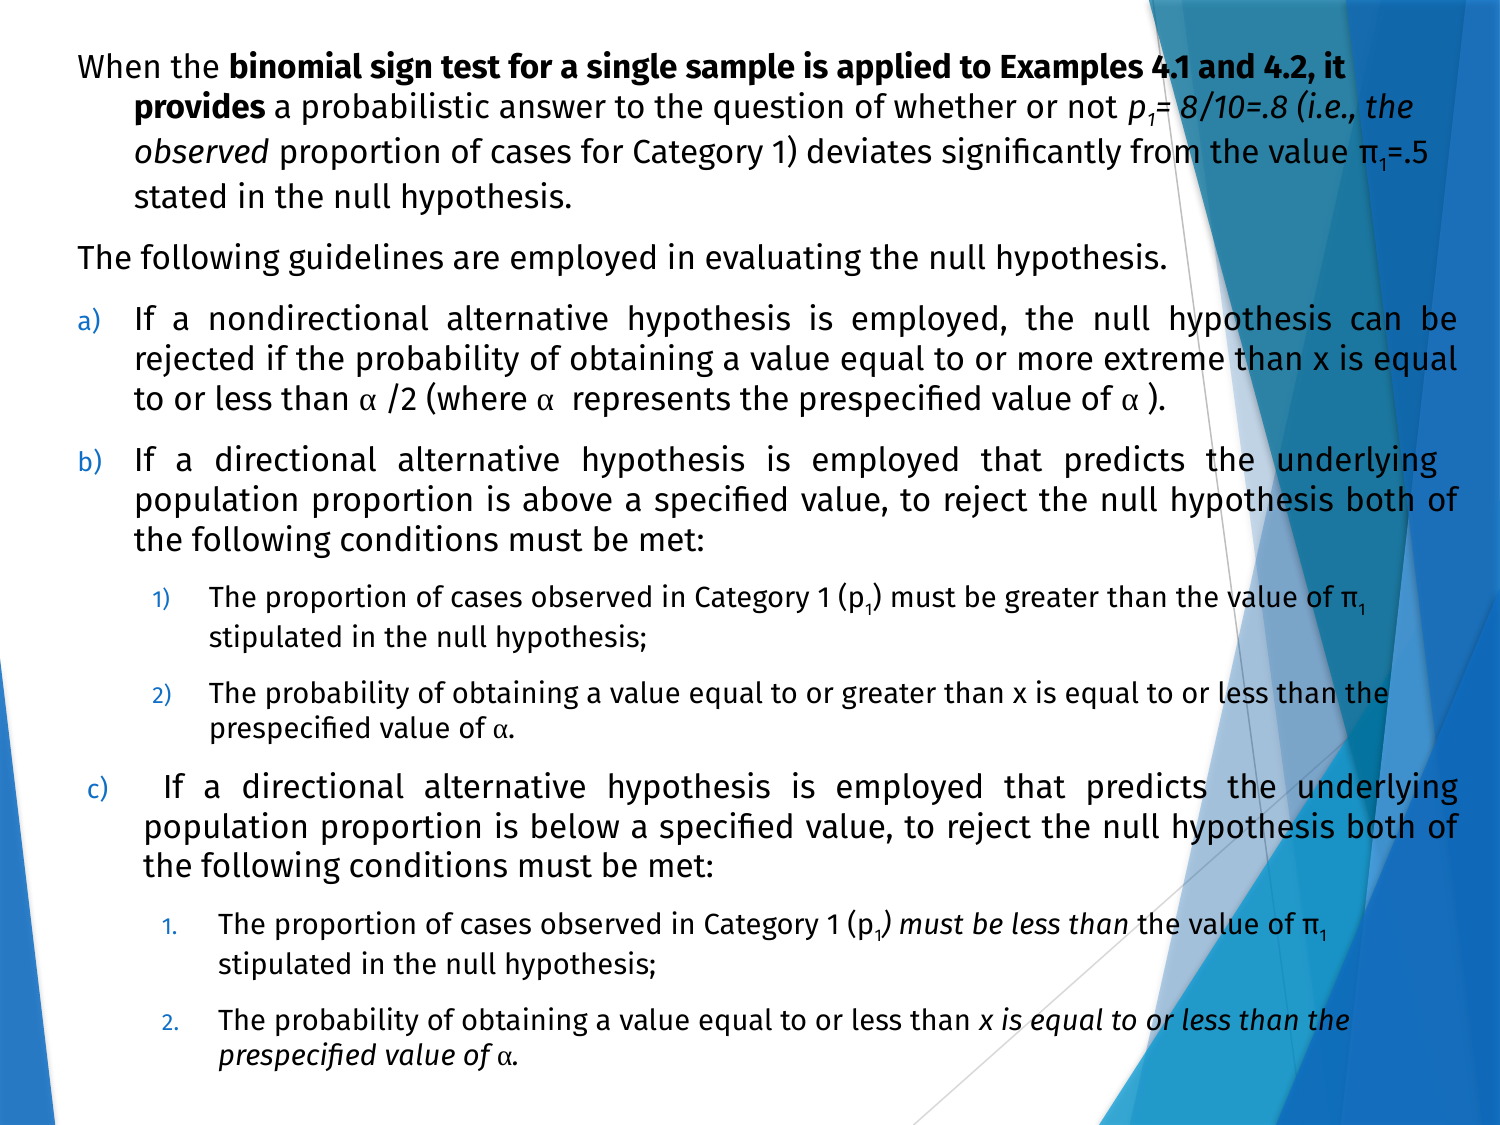

When the binomial sign test for a single sample is applied to Examples 4.1 and 4.2, it provides a probabilistic answer to the question of whether or not p1= 8/10=.8 (i.e., the observed proportion of cases for Category 1) deviates significantly from the value π1=.5 stated in the null hypothesis.
The following guidelines are employed in evaluating the null hypothesis.
If a nondirectional alternative hypothesis is employed, the null hypothesis can be rejected if the probability of obtaining a value equal to or more extreme than x is equal to or less than α /2 (where α  represents the prespecified value of α ).
If a directional alternative hypothesis is employed that predicts the underlying  population proportion is above a specified value, to reject the null hypothesis both of the following conditions must be met:
The proportion of cases observed in Category 1 (p1) must be greater than the value of π1 stipulated in the null hypothesis;
The probability of obtaining a value equal to or greater than x is equal to or less than the prespecified value of α.
 If a directional alternative hypothesis is employed that predicts the underlying population proportion is below a specified value, to reject the null hypothesis both of the following conditions must be met:
The proportion of cases observed in Category 1 (p1) must be less than the value of π1 stipulated in the null hypothesis;
The probability of obtaining a value equal to or less than x is equal to or less than the prespecified value of α.